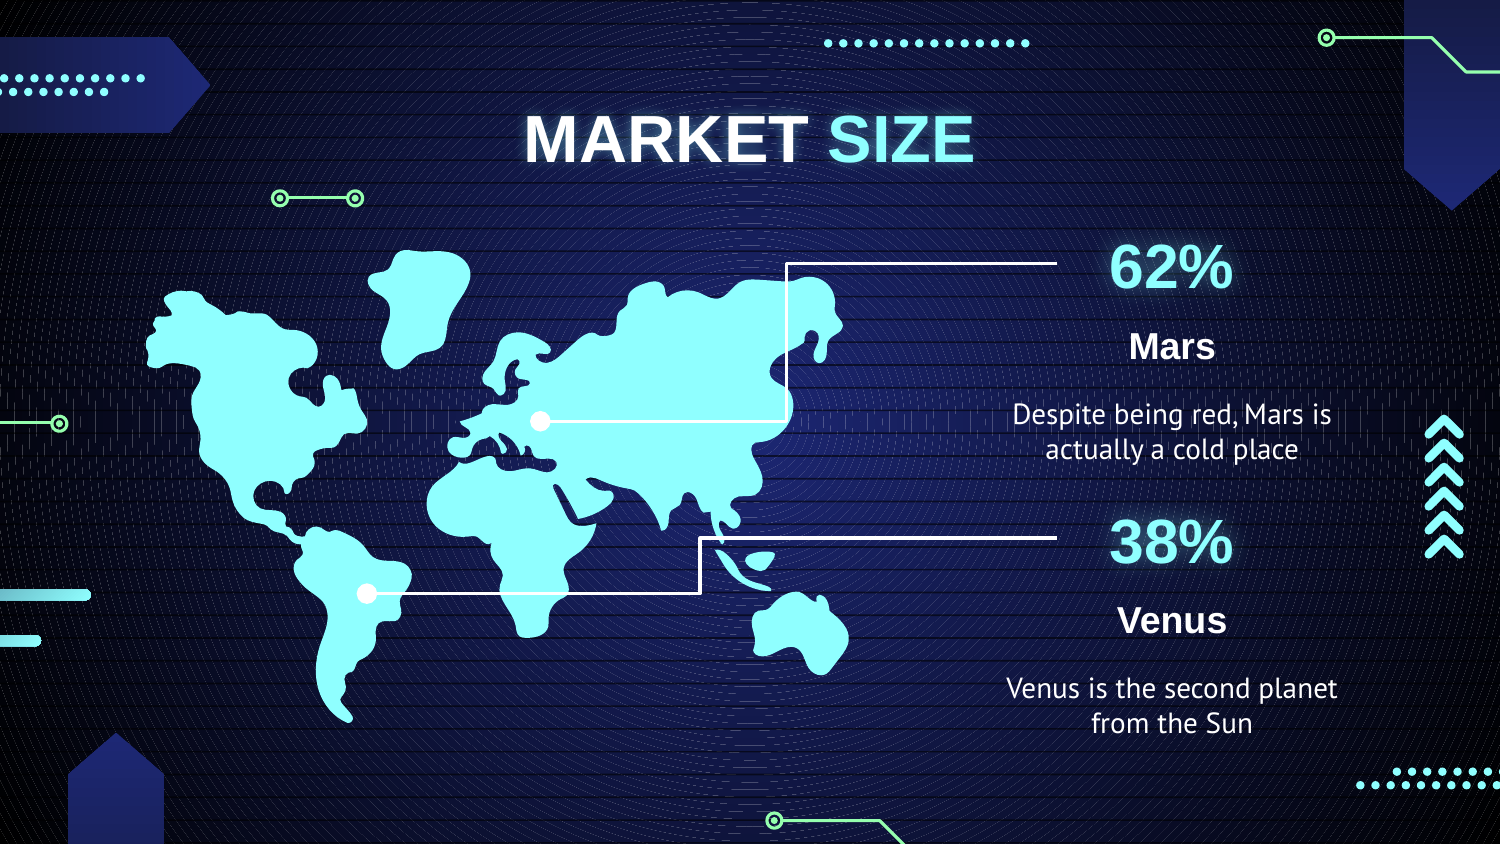

# MARKET SIZE

62%

Mars
Despite being red, Mars is actually a cold place

38%

Venus
Venus is the second planet from the Sun